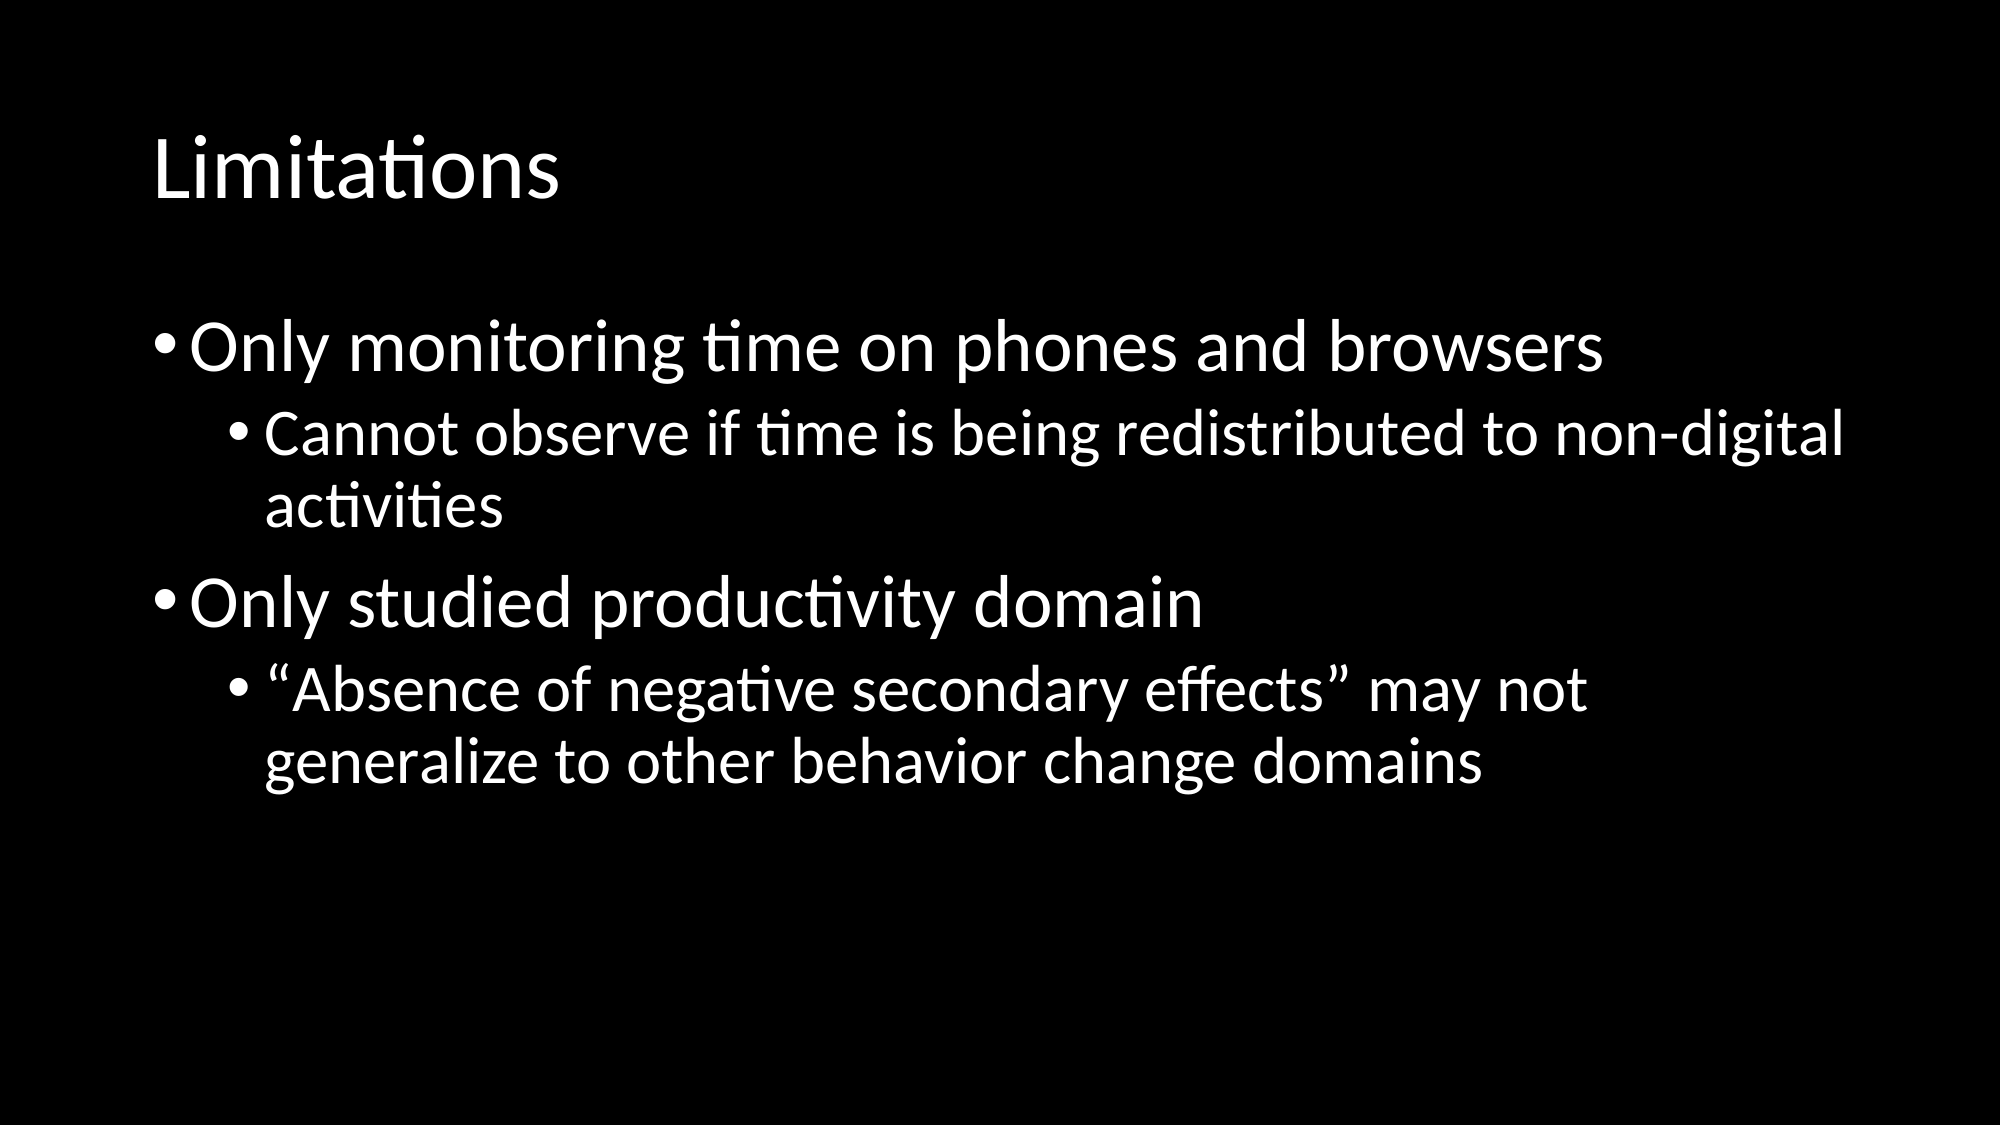

# Limitations
Only monitoring time on phones and browsers
Cannot observe if time is being redistributed to non-digital activities
Only studied productivity domain
“Absence of negative secondary effects” may not generalize to other behavior change domains